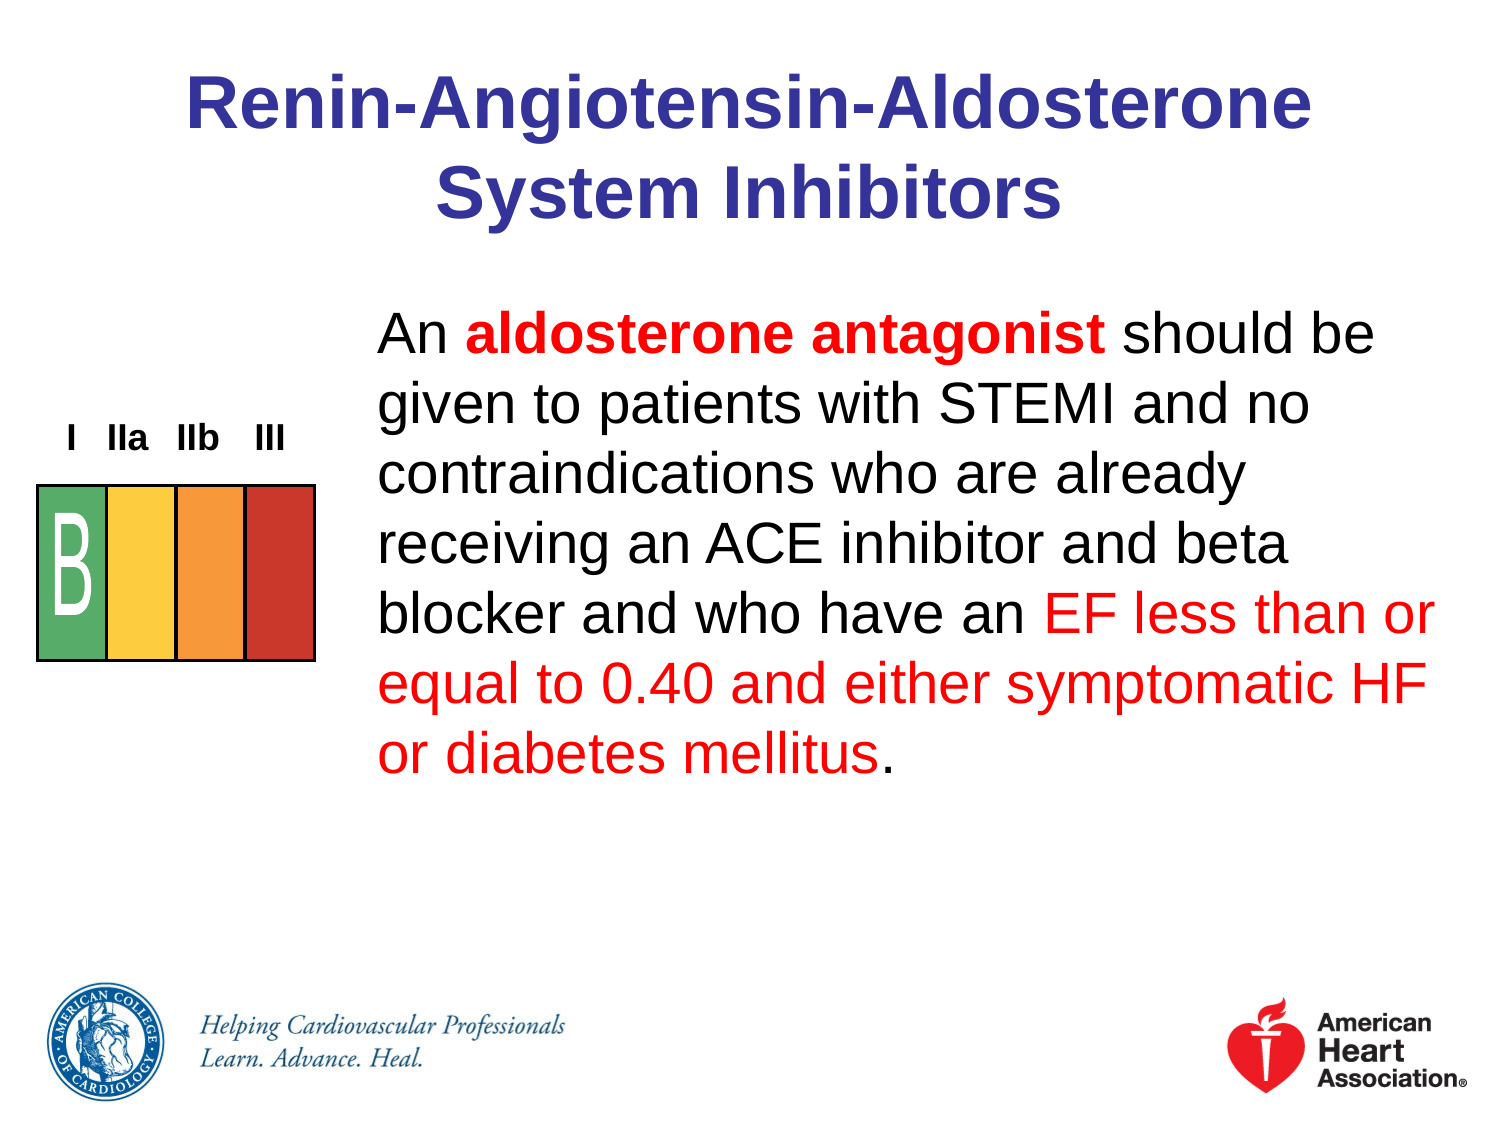

# Renin-Angiotensin-Aldosterone System Inhibitors
An aldosterone antagonist should be given to patients with STEMI and no contraindications who are already receiving an ACE inhibitor and beta blocker and who have an EF less than or equal to 0.40 and either symptomatic HF or diabetes mellitus.
I
IIa
IIb
III

B